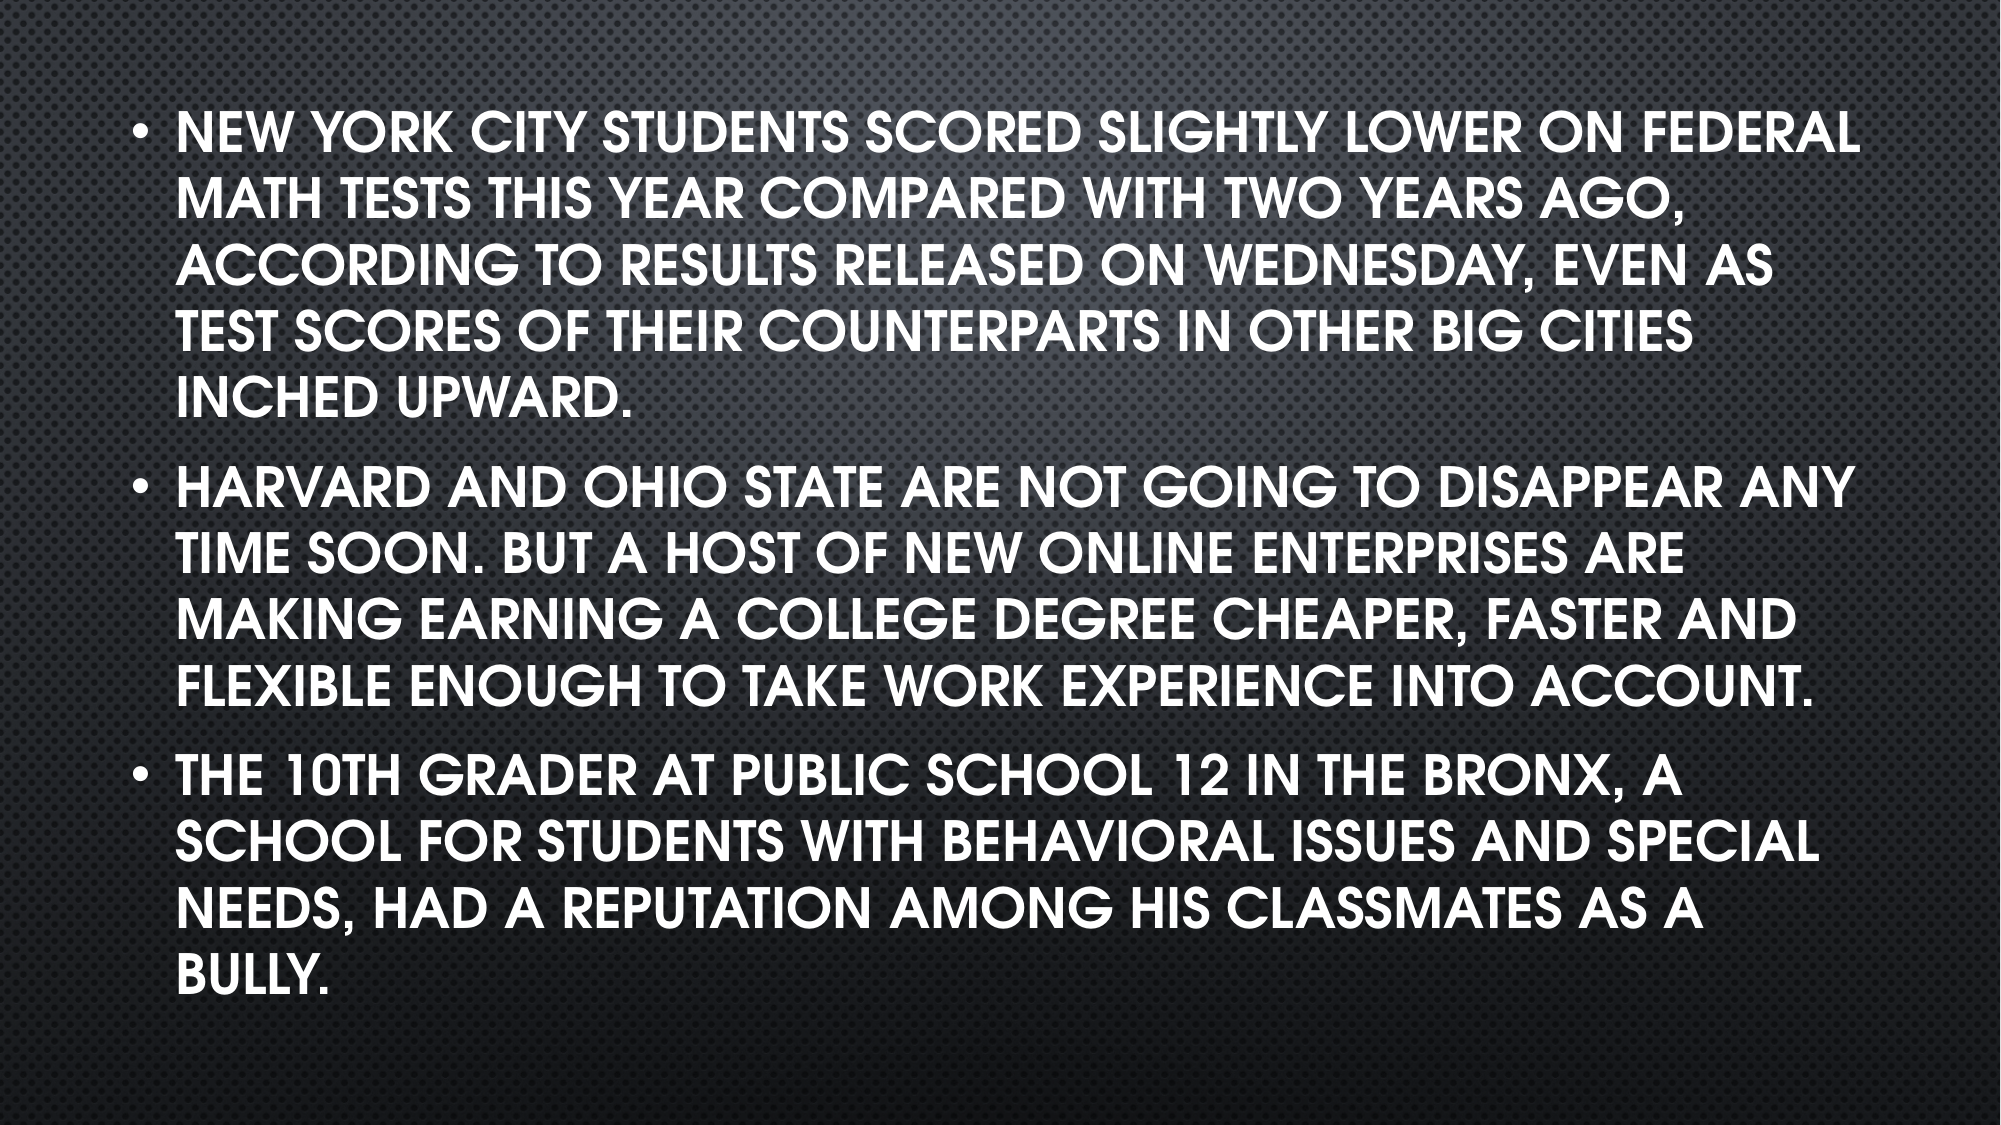

New York City students scored slightly lower on federal math tests this year compared with two years ago, according to results released on Wednesday, even as test scores of their counterparts in other big cities inched upward.
Harvard and Ohio State are not going to disappear any time soon. But a host of new online enterprises are making earning a college degree cheaper, faster and flexible enough to take work experience into account.
The 10th grader at Public School 12 in the Bronx, a school for students with behavioral issues and special needs, had a reputation among his classmates as a bully.